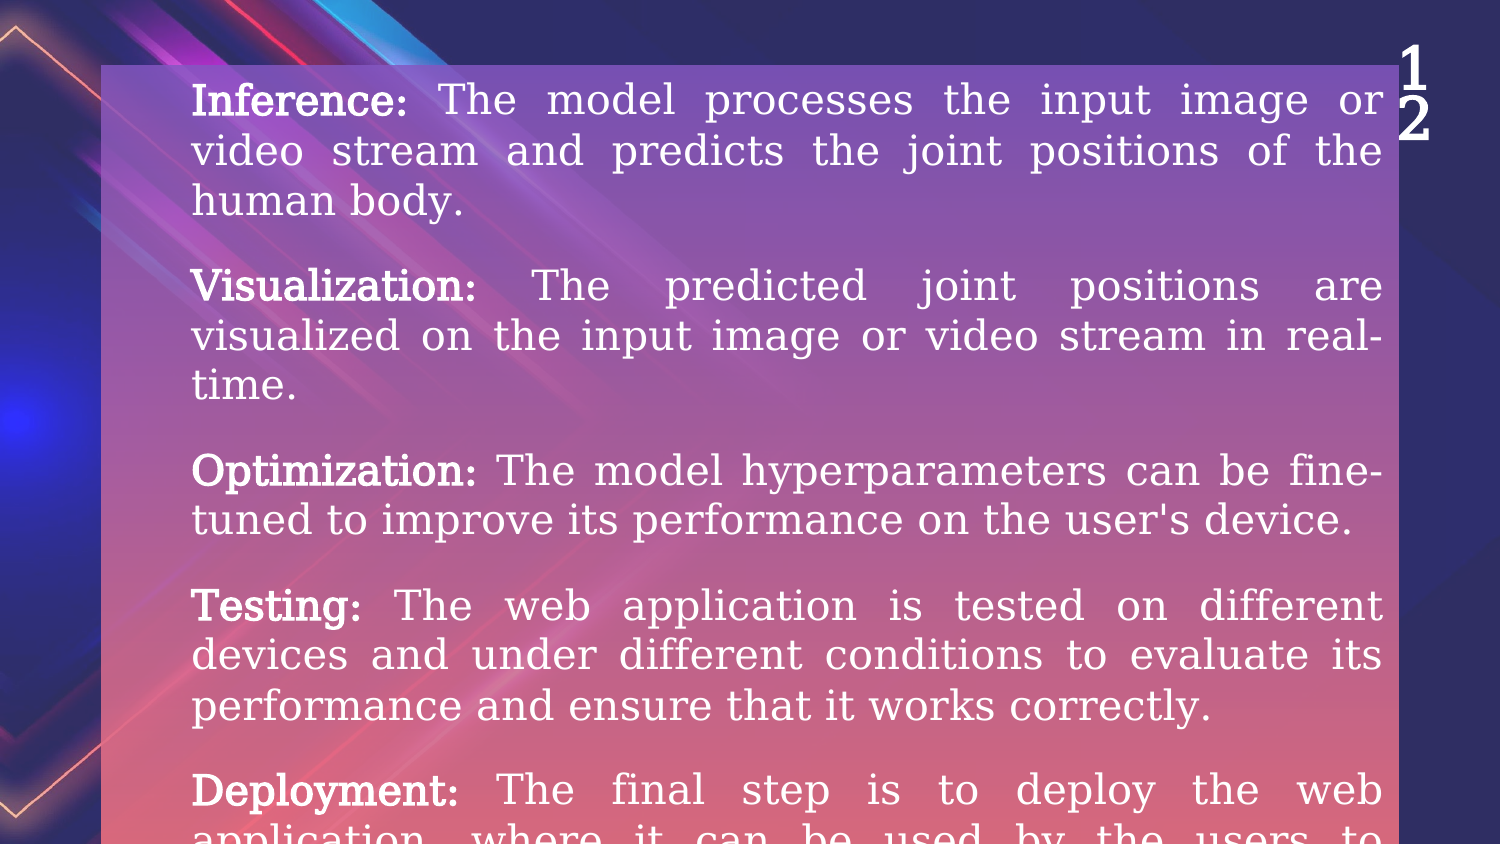

12
Inference: The model processes the input image or video stream and predicts the joint positions of the human body.

Visualization: The predicted joint positions are visualized on the input image or video stream in real-time.

Optimization: The model hyperparameters can be fine-tuned to improve its performance on the user's device.

Testing: The web application is tested on different devices and under different conditions to evaluate its performance and ensure that it works correctly.

Deployment: The final step is to deploy the web application, where it can be used by the users to estimate human poses in real-time.